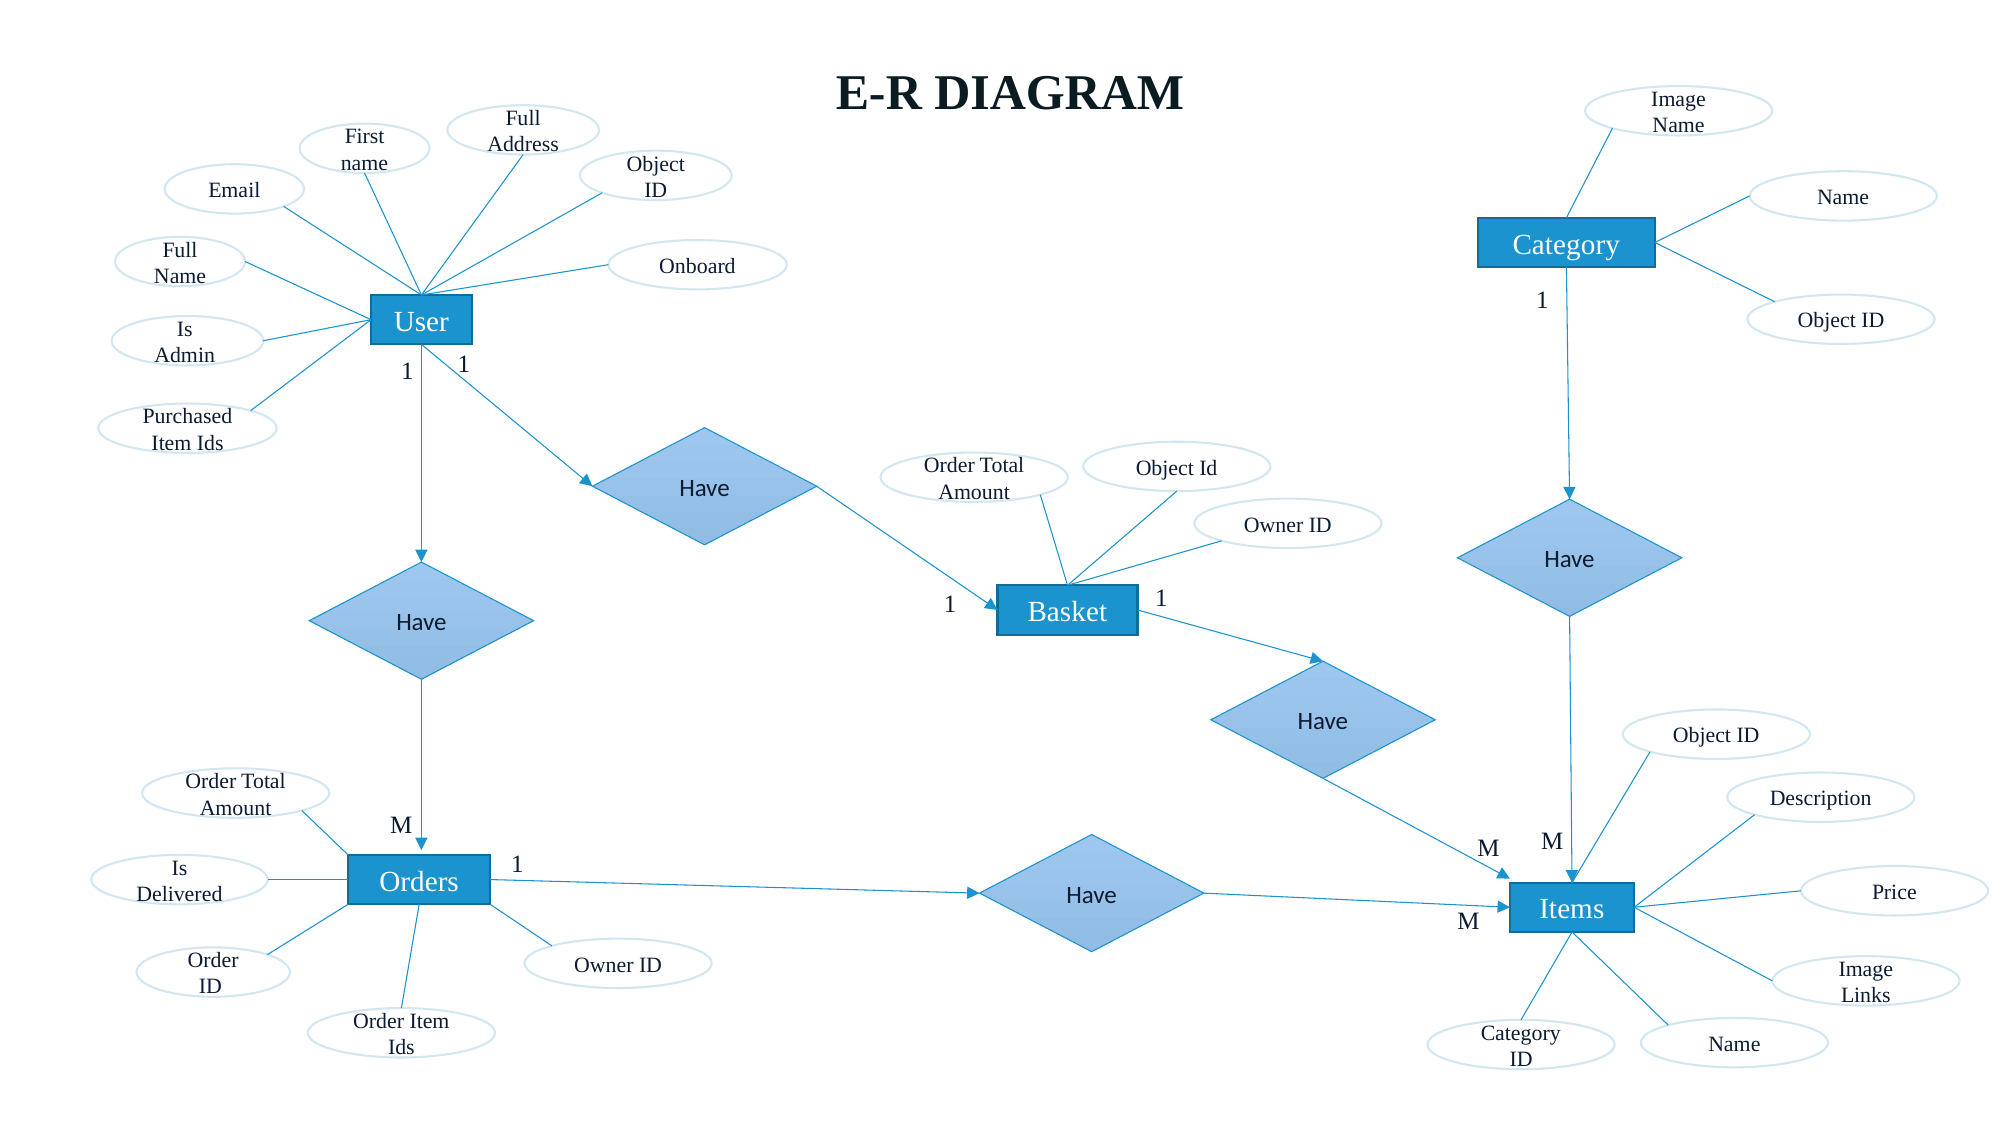

E-R DIAGRAM
Image Name
Full
Address
First
name
Object ID
Email
Name
Category
Full
Name
Onboard
1
Object ID
User
Is
Admin
1
1
Purchased Item Ids
Have
Object Id
Order Total Amount
Owner ID
Have
Have
1
1
Basket
Have
Object ID
Order Total Amount
Description
M
M
M
Have
1
Is Delivered
Orders
Price
Items
M
Owner ID
Order ID
Image Links
Order Item Ids
Name
Category ID